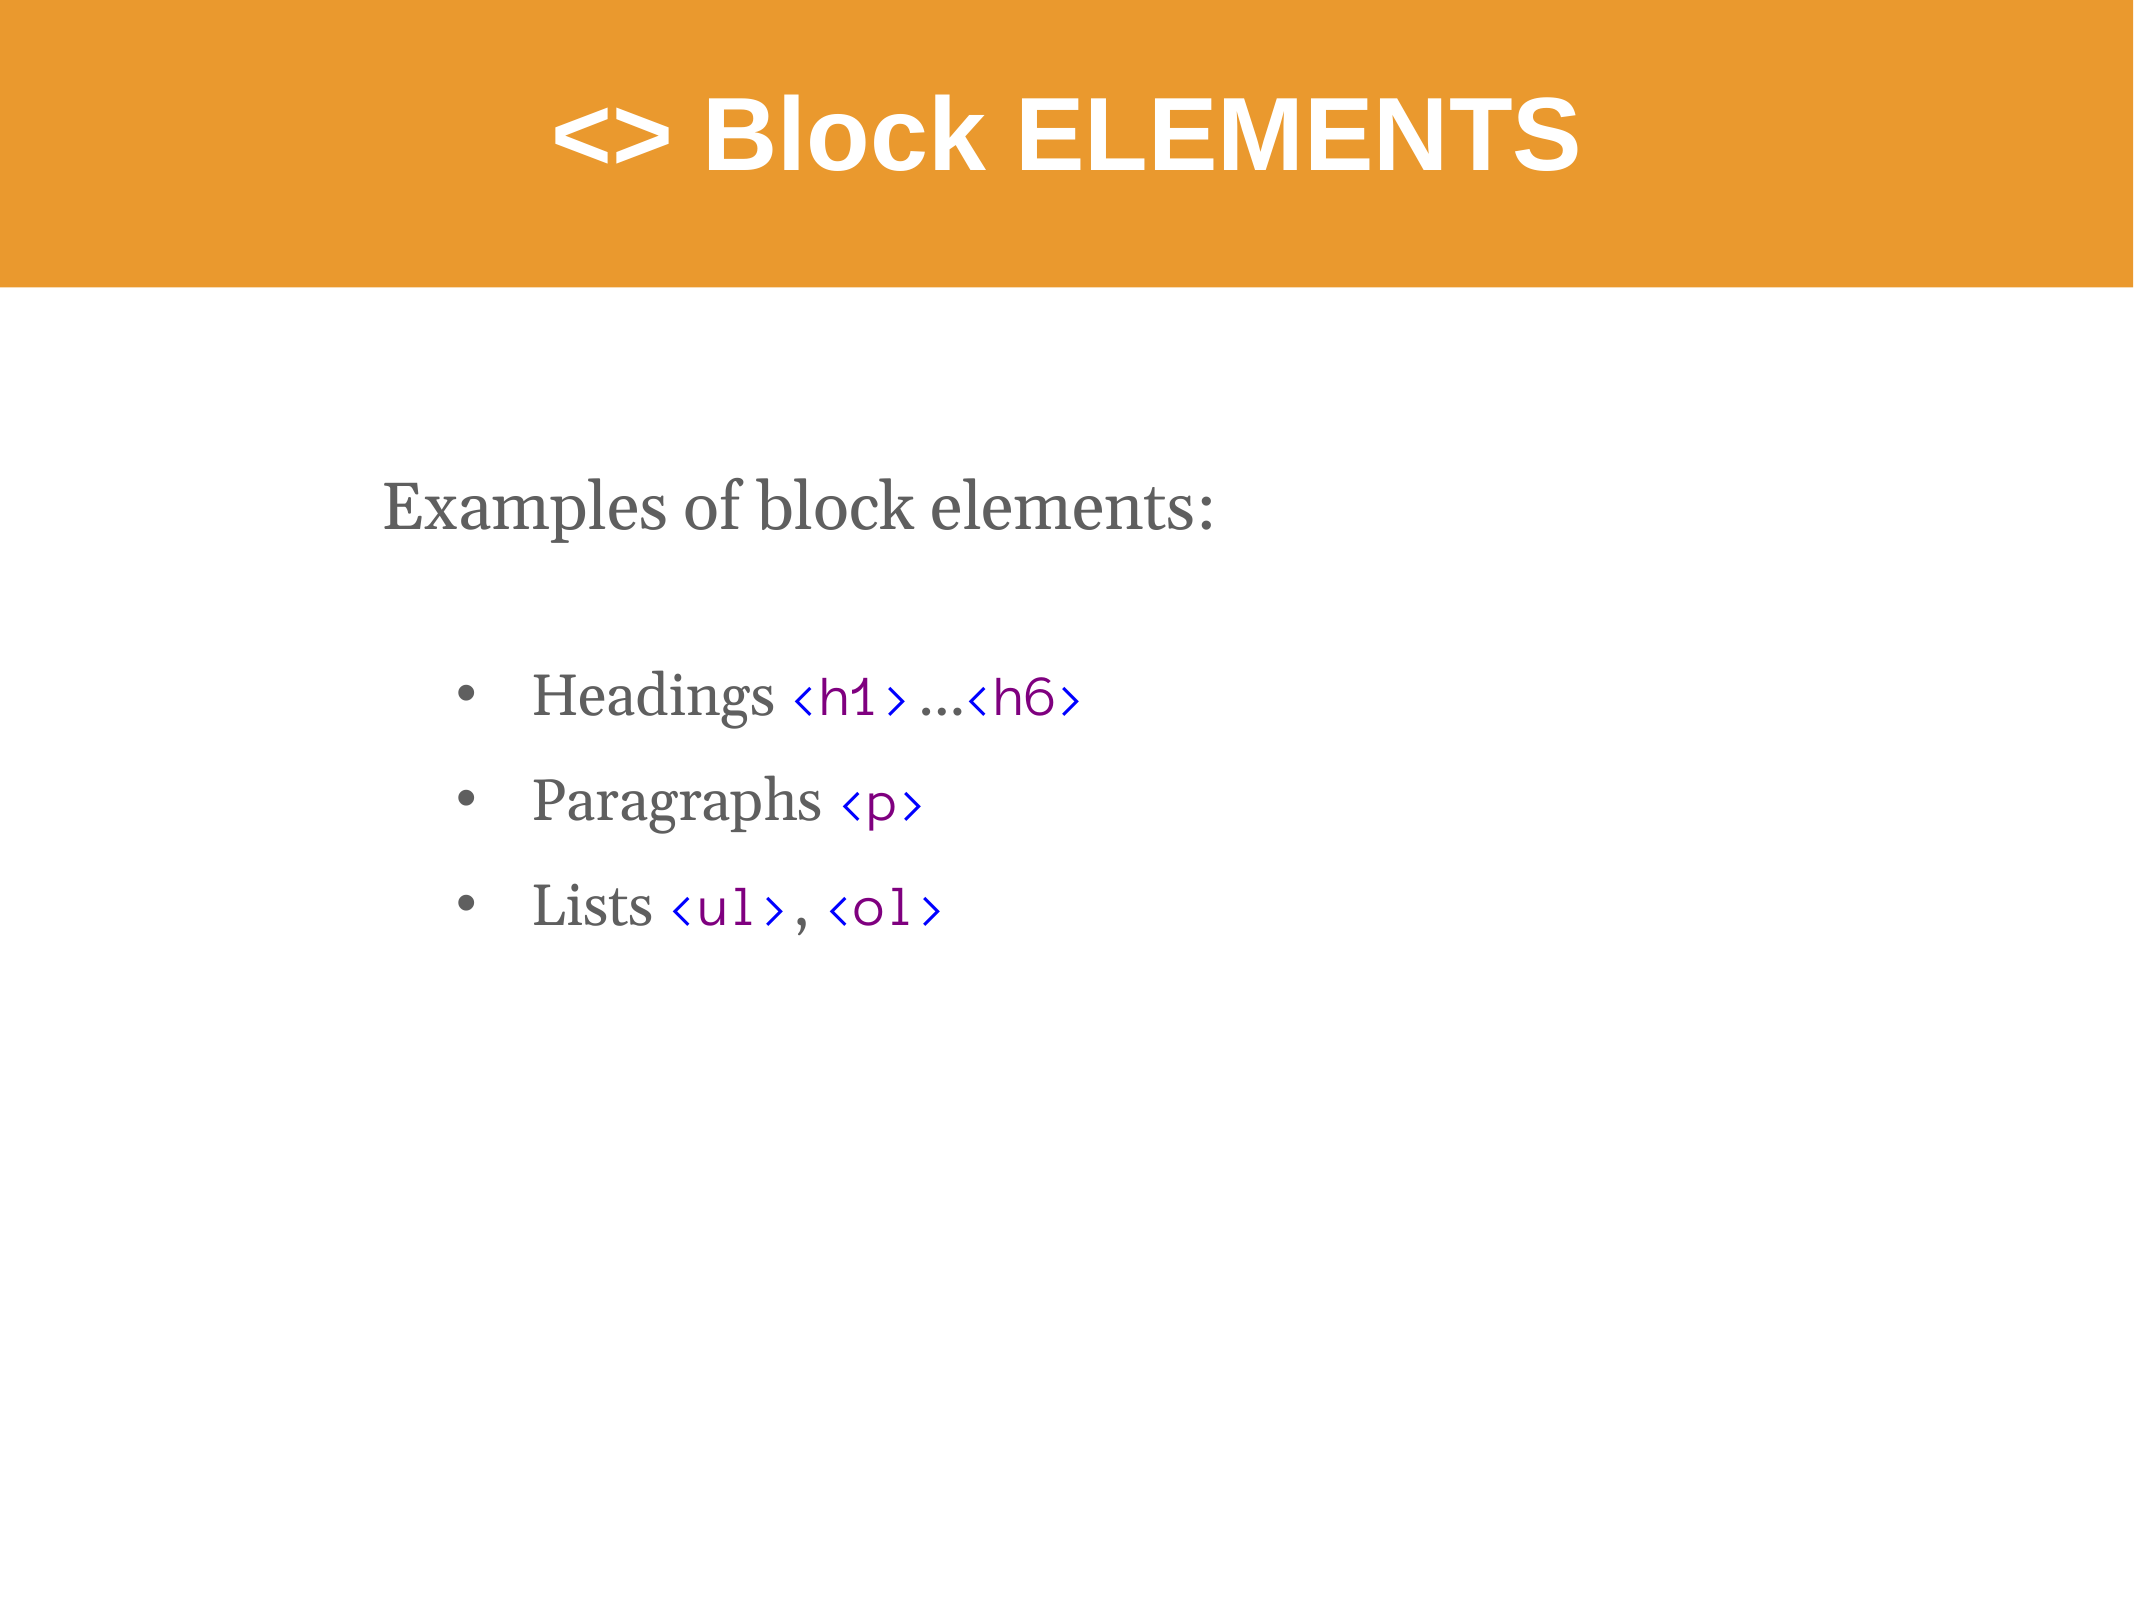

# <> Block ELEMENTS
Examples of block elements:

Headings <h1>…<h6>
Paragraphs <p>
Lists <ul>, <ol>